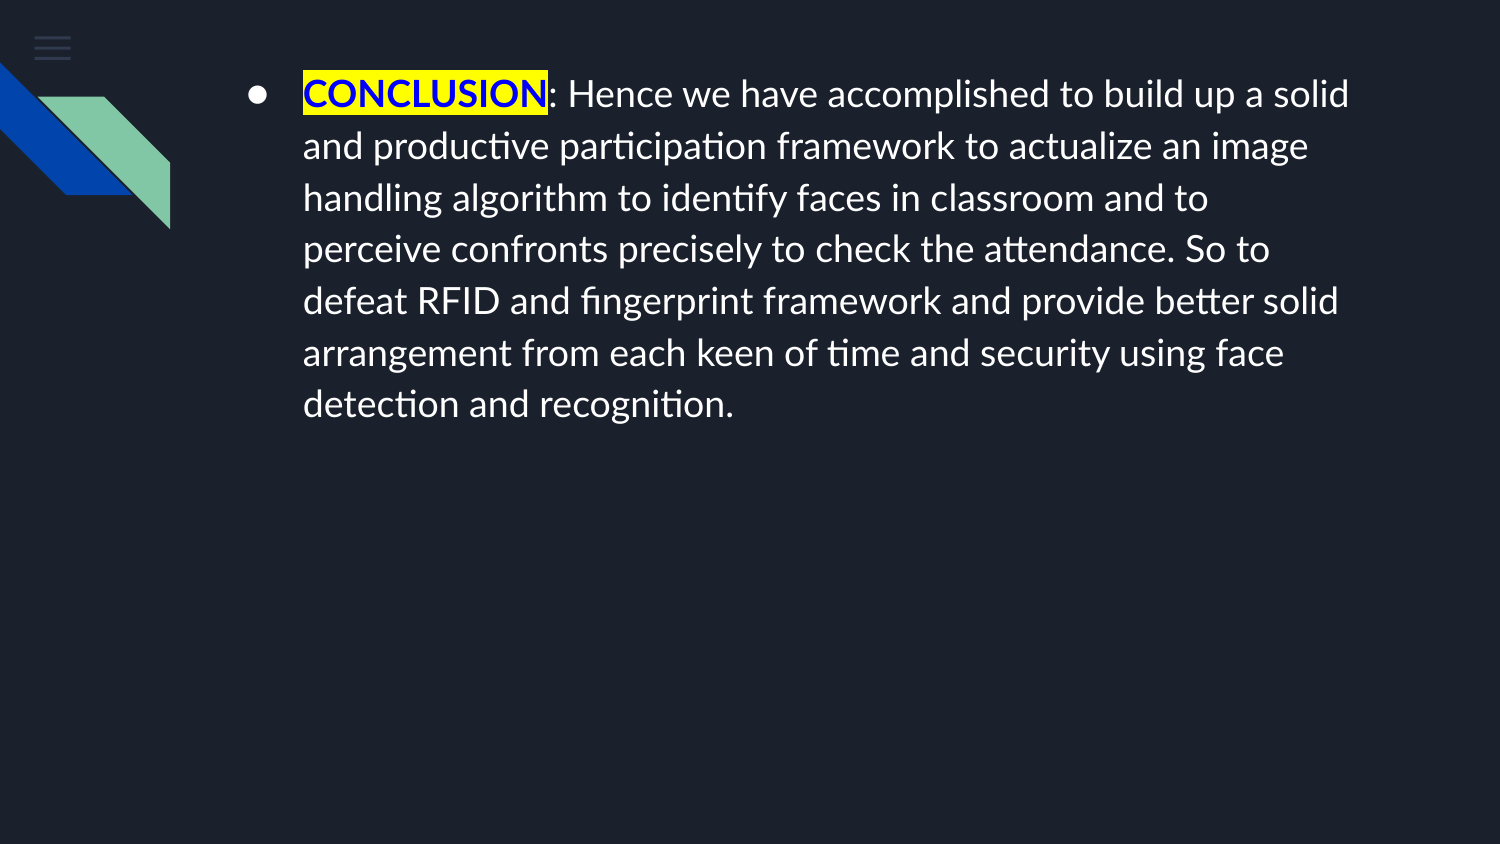

CONCLUSION: Hence we have accomplished to build up a solid and productive participation framework to actualize an image handling algorithm to identify faces in classroom and to perceive confronts precisely to check the attendance. So to defeat RFID and fingerprint framework and provide better solid arrangement from each keen of time and security using face detection and recognition.